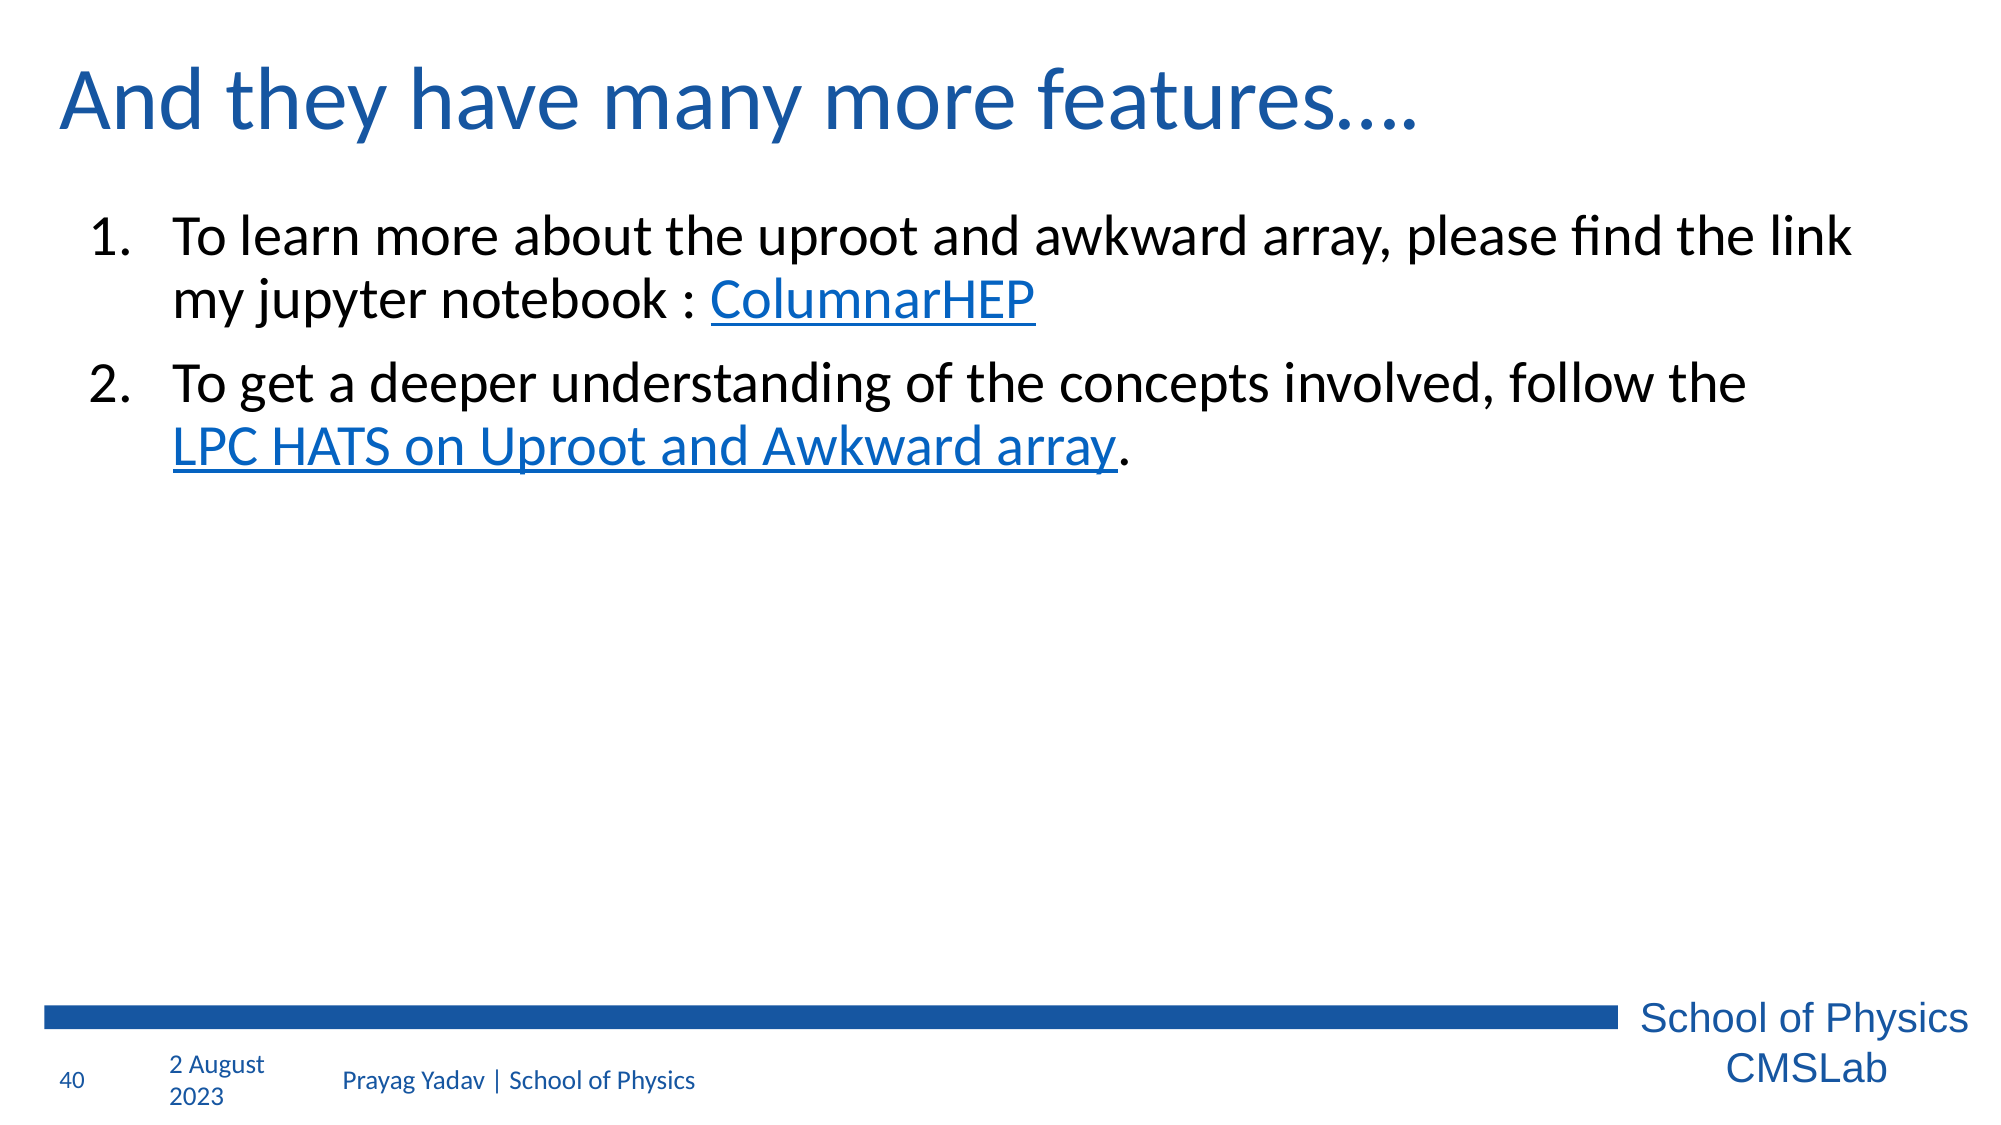

# And they have many more features….
To learn more about the uproot and awkward array, please find the link my jupyter notebook : ColumnarHEP
To get a deeper understanding of the concepts involved, follow the LPC HATS on Uproot and Awkward array.
40
2 August 2023
Prayag Yadav | School of Physics